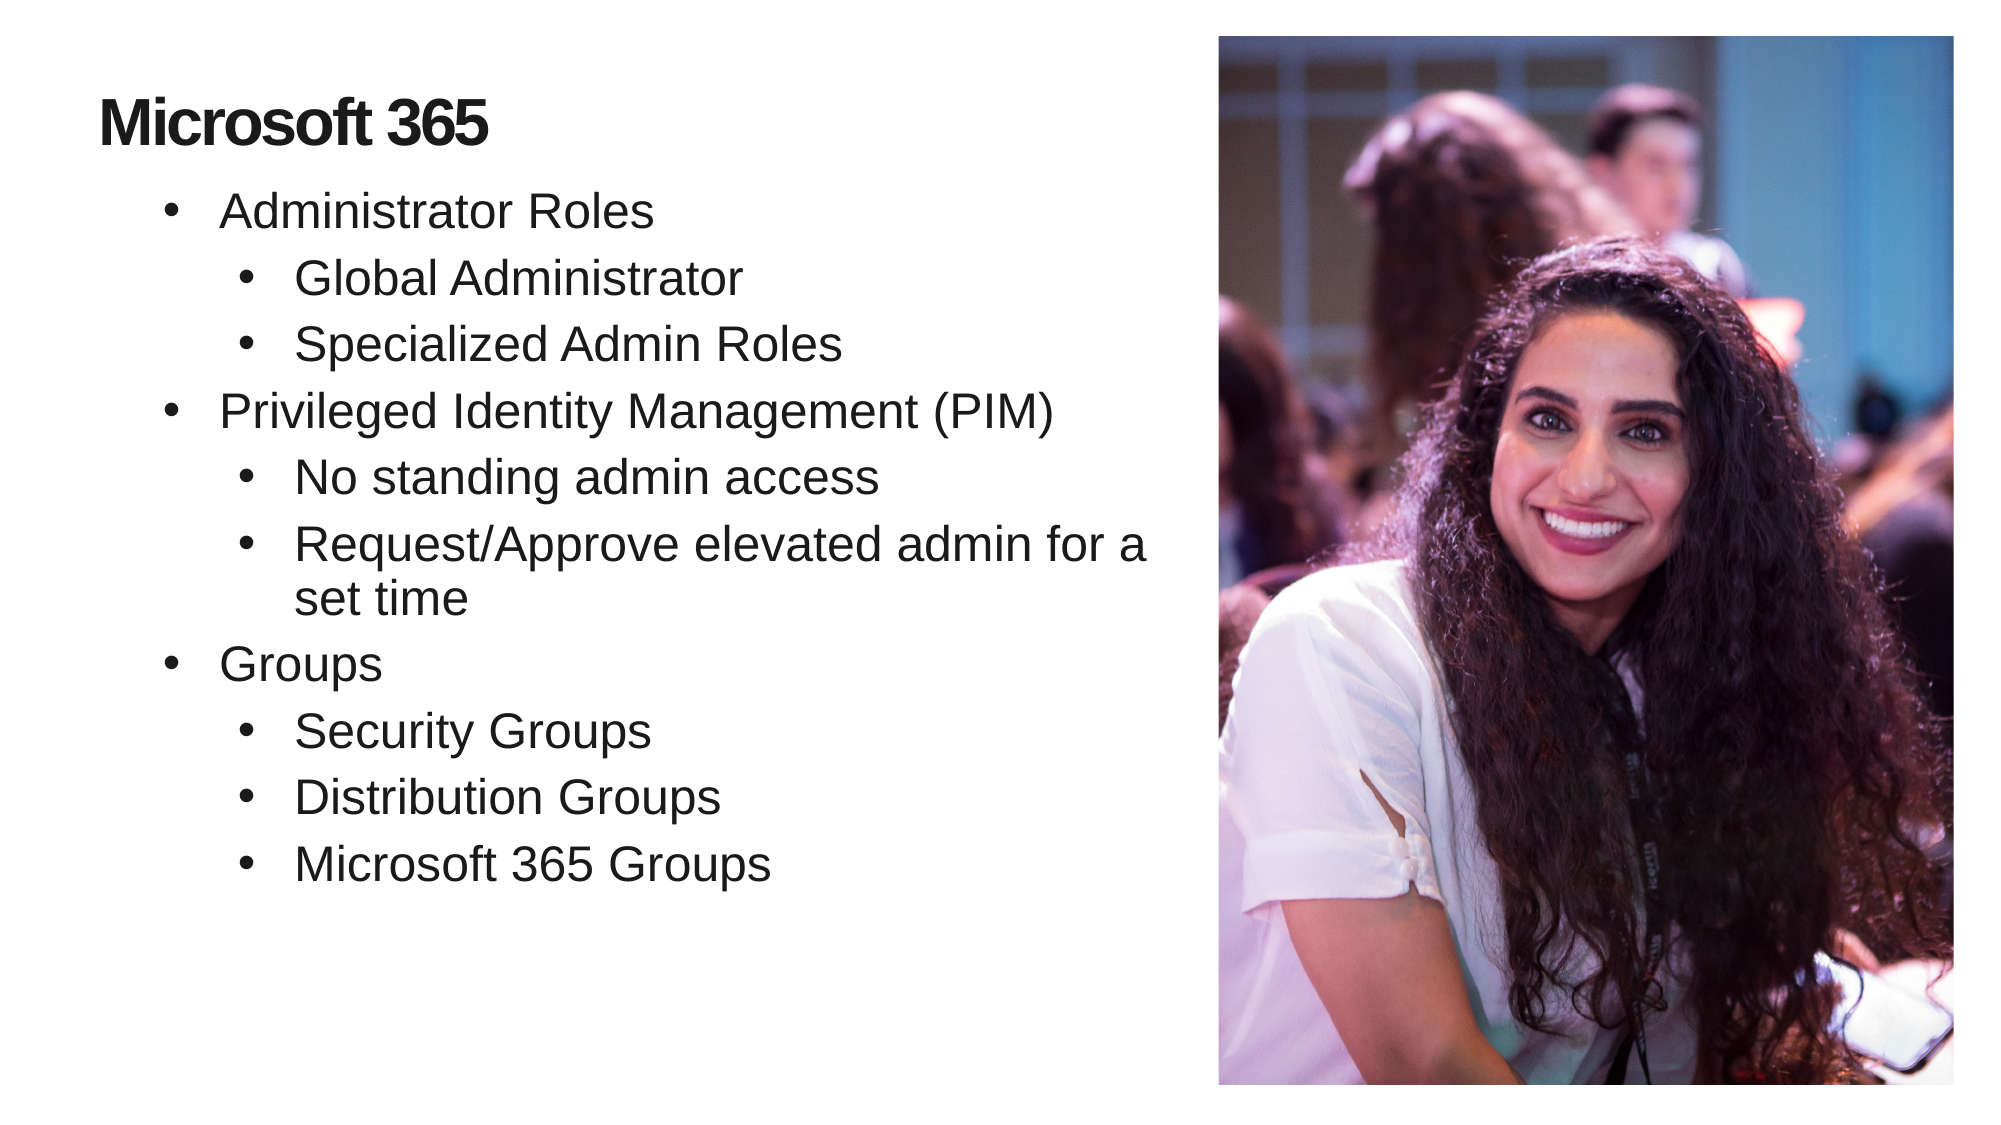

# Microsoft 365
Administrator Roles
Global Administrator
Specialized Admin Roles
Privileged Identity Management (PIM)
No standing admin access
Request/Approve elevated admin for a set time
Groups
Security Groups
Distribution Groups
Microsoft 365 Groups